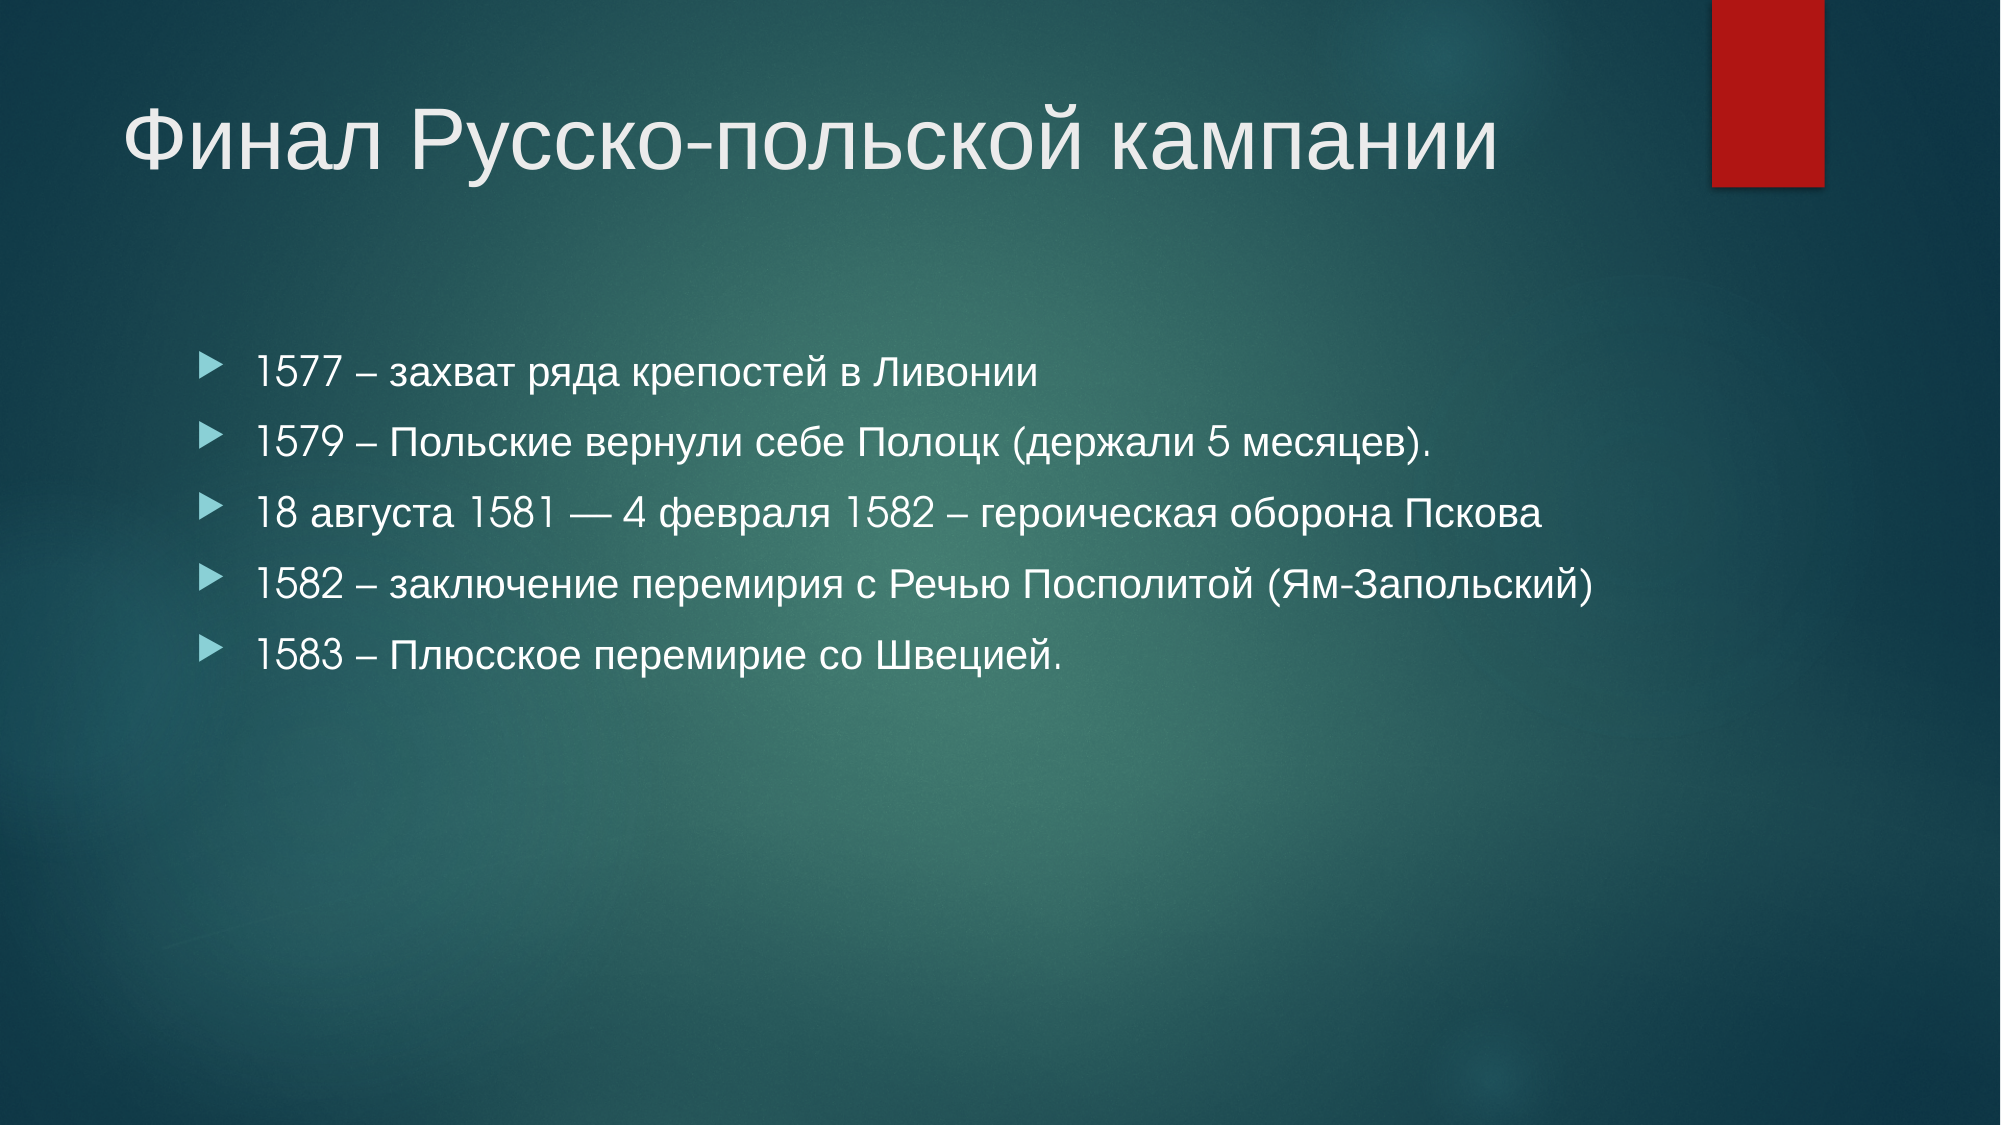

# Финал Русско-польской кампании
1577 – захват ряда крепостей в Ливонии
1579 – Польские вернули себе Полоцк (держали 5 месяцев).
18 августа 1581 — 4 февраля 1582 – героическая оборона Пскова
1582 – заключение перемирия с Речью Посполитой (Ям-Запольский)
1583 – Плюсское перемирие со Швецией.